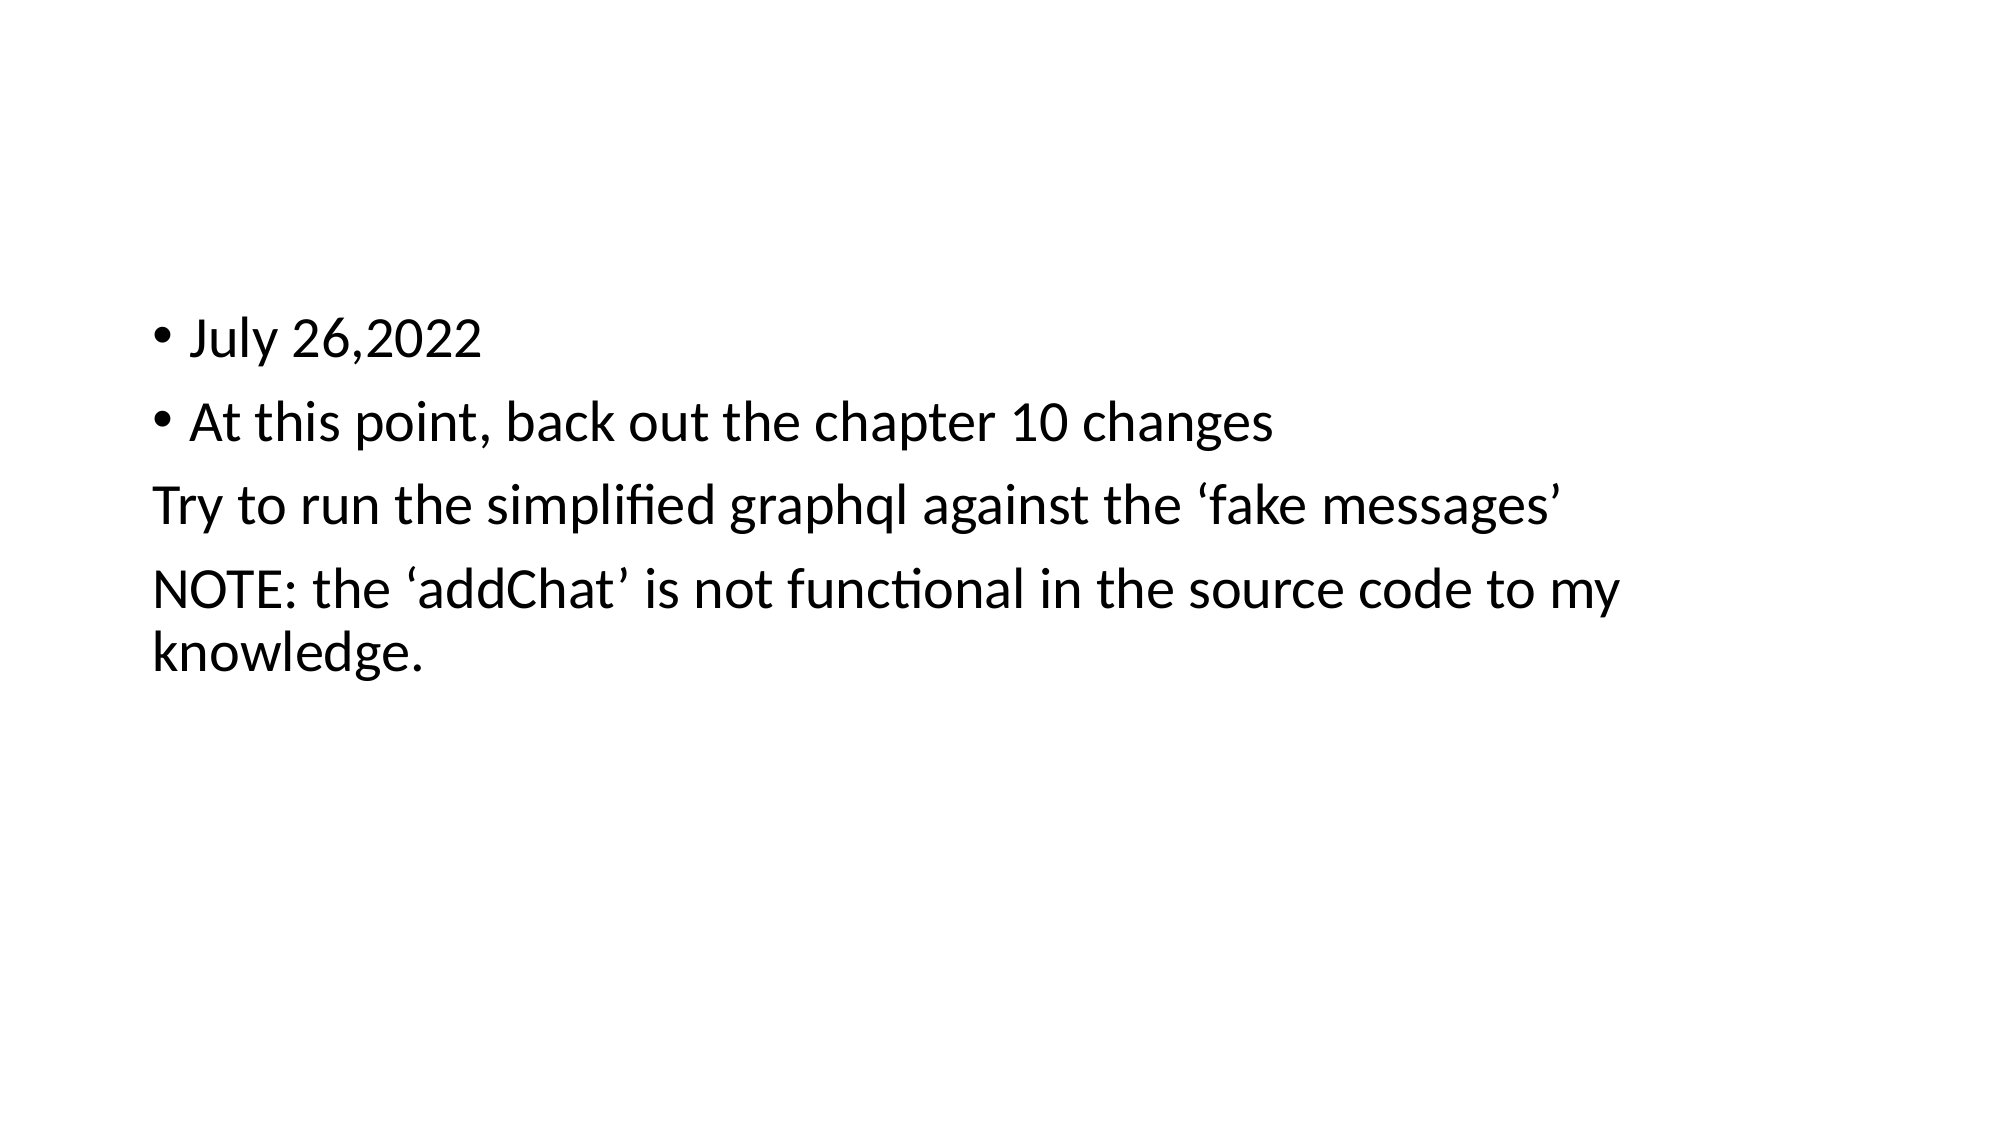

#
July 26,2022
At this point, back out the chapter 10 changes
Try to run the simplified graphql against the ‘fake messages’
NOTE: the ‘addChat’ is not functional in the source code to my knowledge.